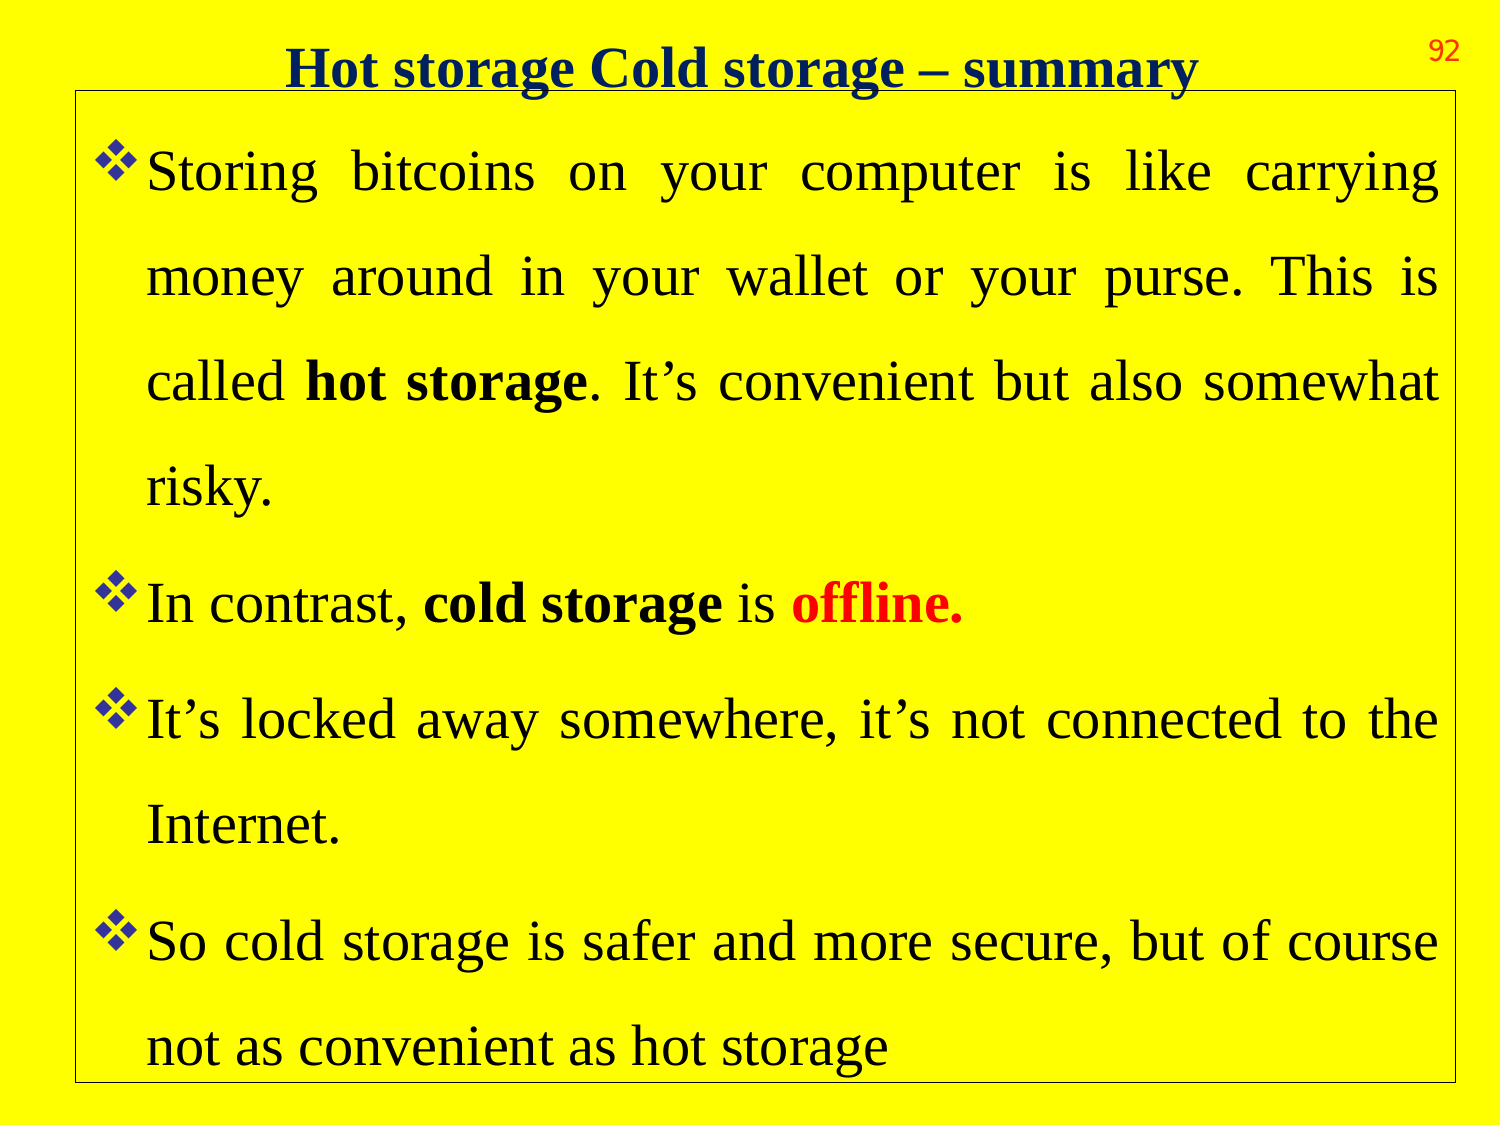

# Hot storage Cold storage – summary
92
Storing bitcoins on your computer is like carrying money around in your wallet or your purse. This is called hot storage. It’s convenient but also somewhat risky.
In contrast, cold storage is offline.
It’s locked away somewhere, it’s not connected to the Internet.
So cold storage is safer and more secure, but of course not as convenient as hot storage